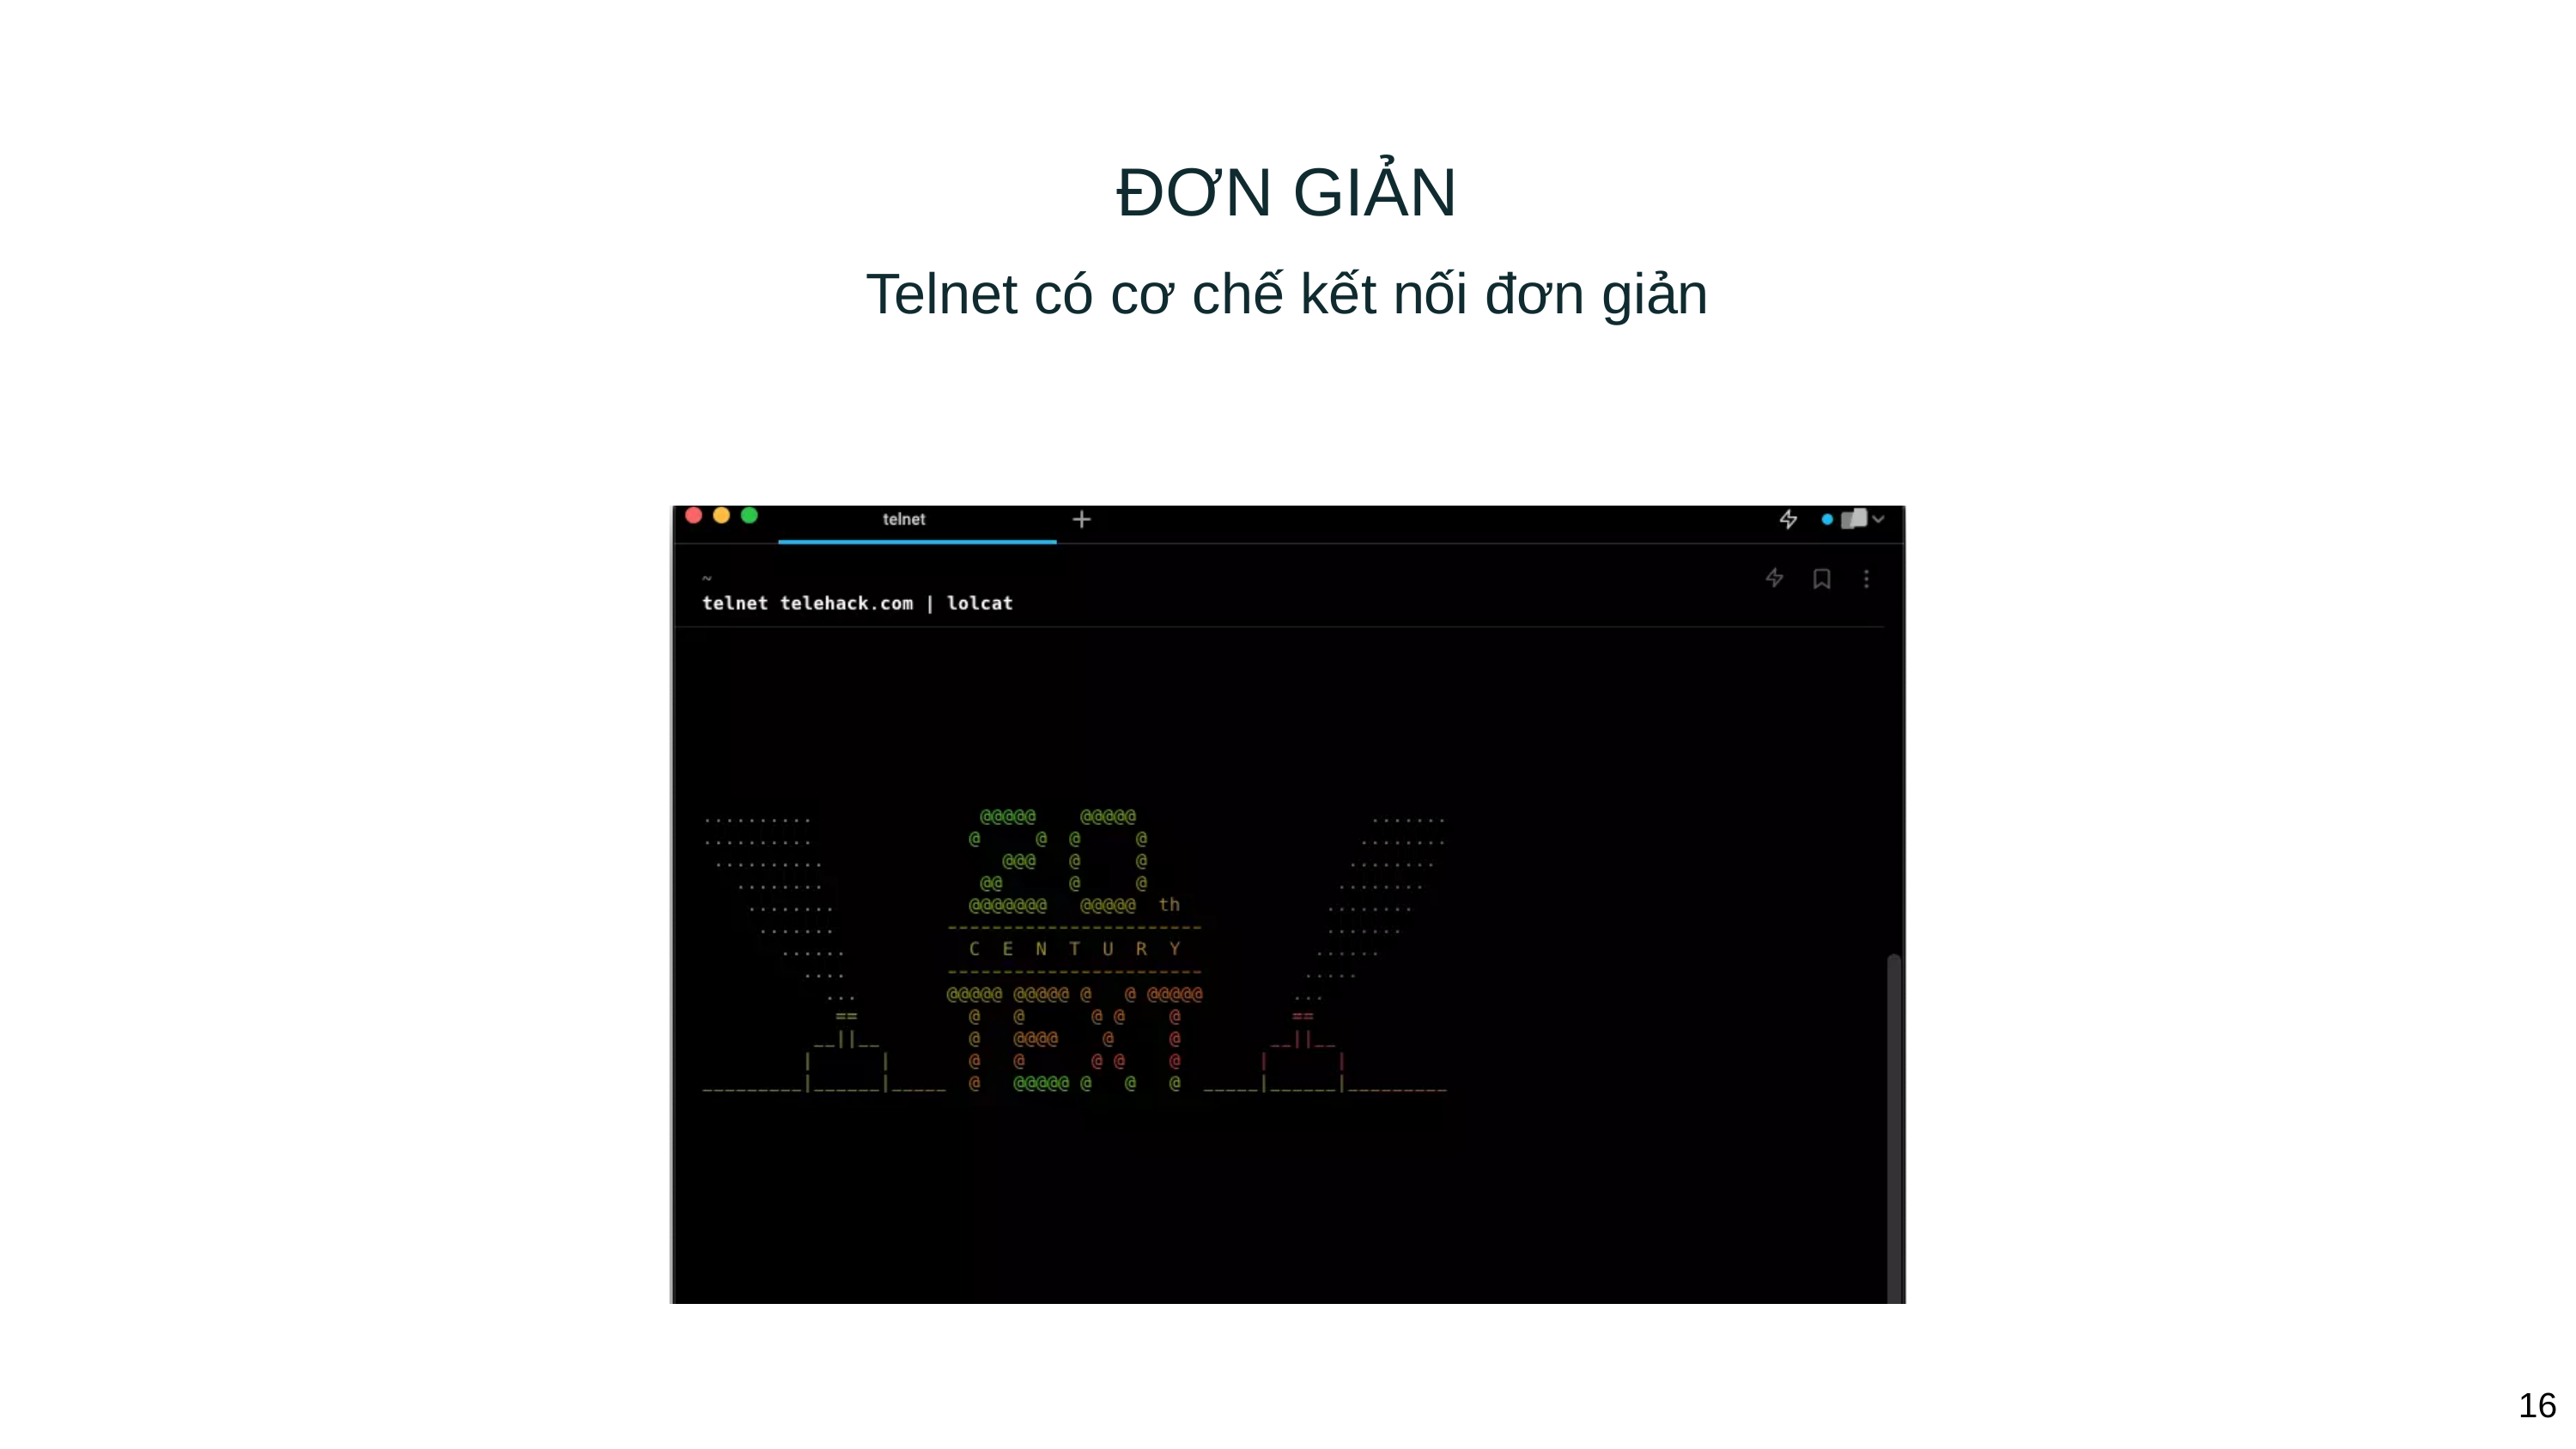

ĐƠN GIẢN
Telnet có cơ chế kết nối đơn giản

16